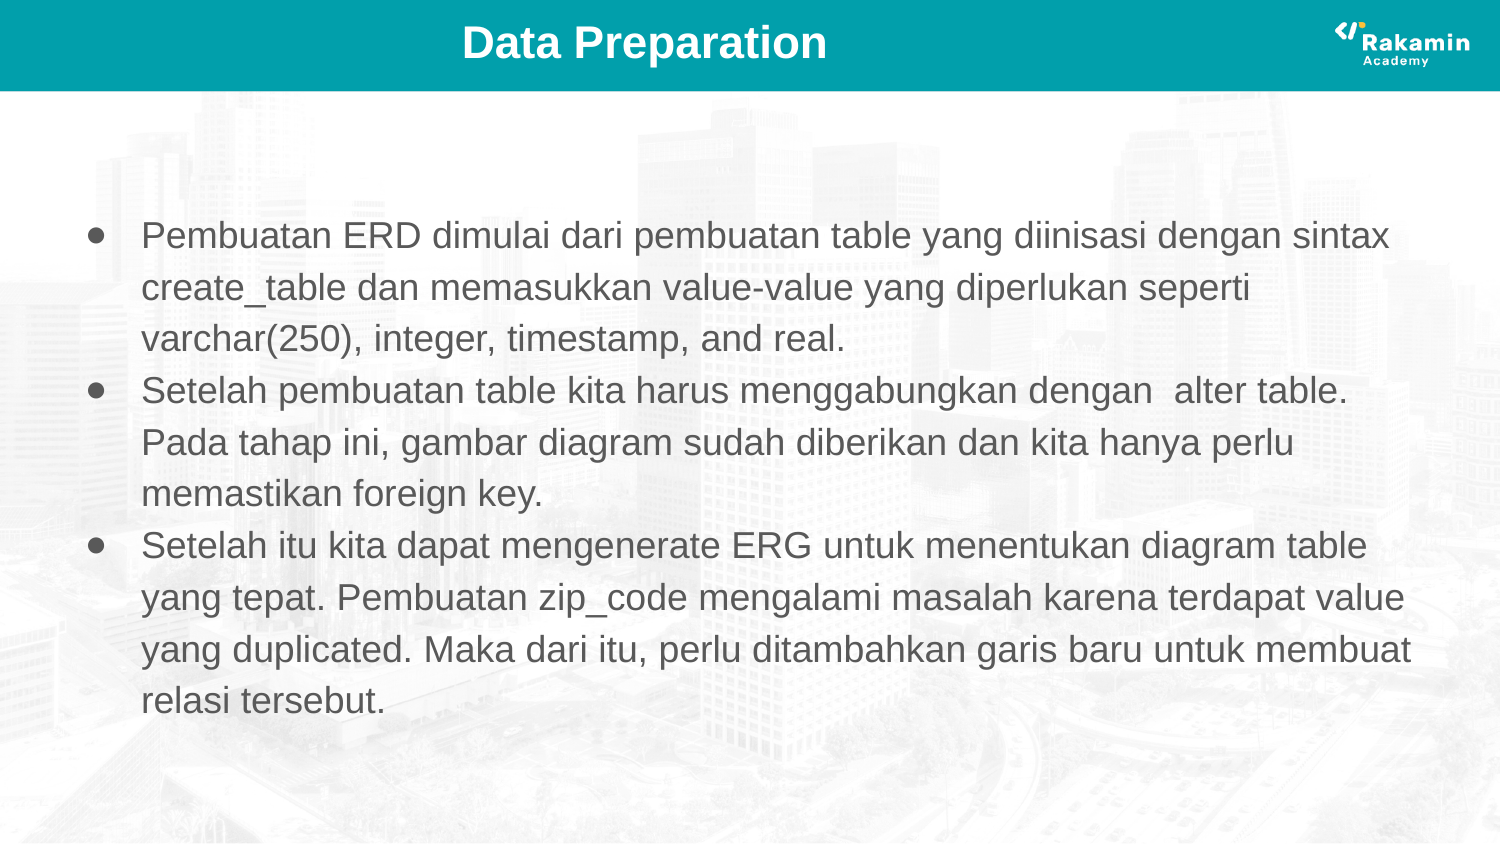

# Data Preparation
Pembuatan ERD dimulai dari pembuatan table yang diinisasi dengan sintax create_table dan memasukkan value-value yang diperlukan seperti varchar(250), integer, timestamp, and real.
Setelah pembuatan table kita harus menggabungkan dengan  alter table. Pada tahap ini, gambar diagram sudah diberikan dan kita hanya perlu memastikan foreign key.
Setelah itu kita dapat mengenerate ERG untuk menentukan diagram table yang tepat. Pembuatan zip_code mengalami masalah karena terdapat value yang duplicated. Maka dari itu, perlu ditambahkan garis baru untuk membuat relasi tersebut.